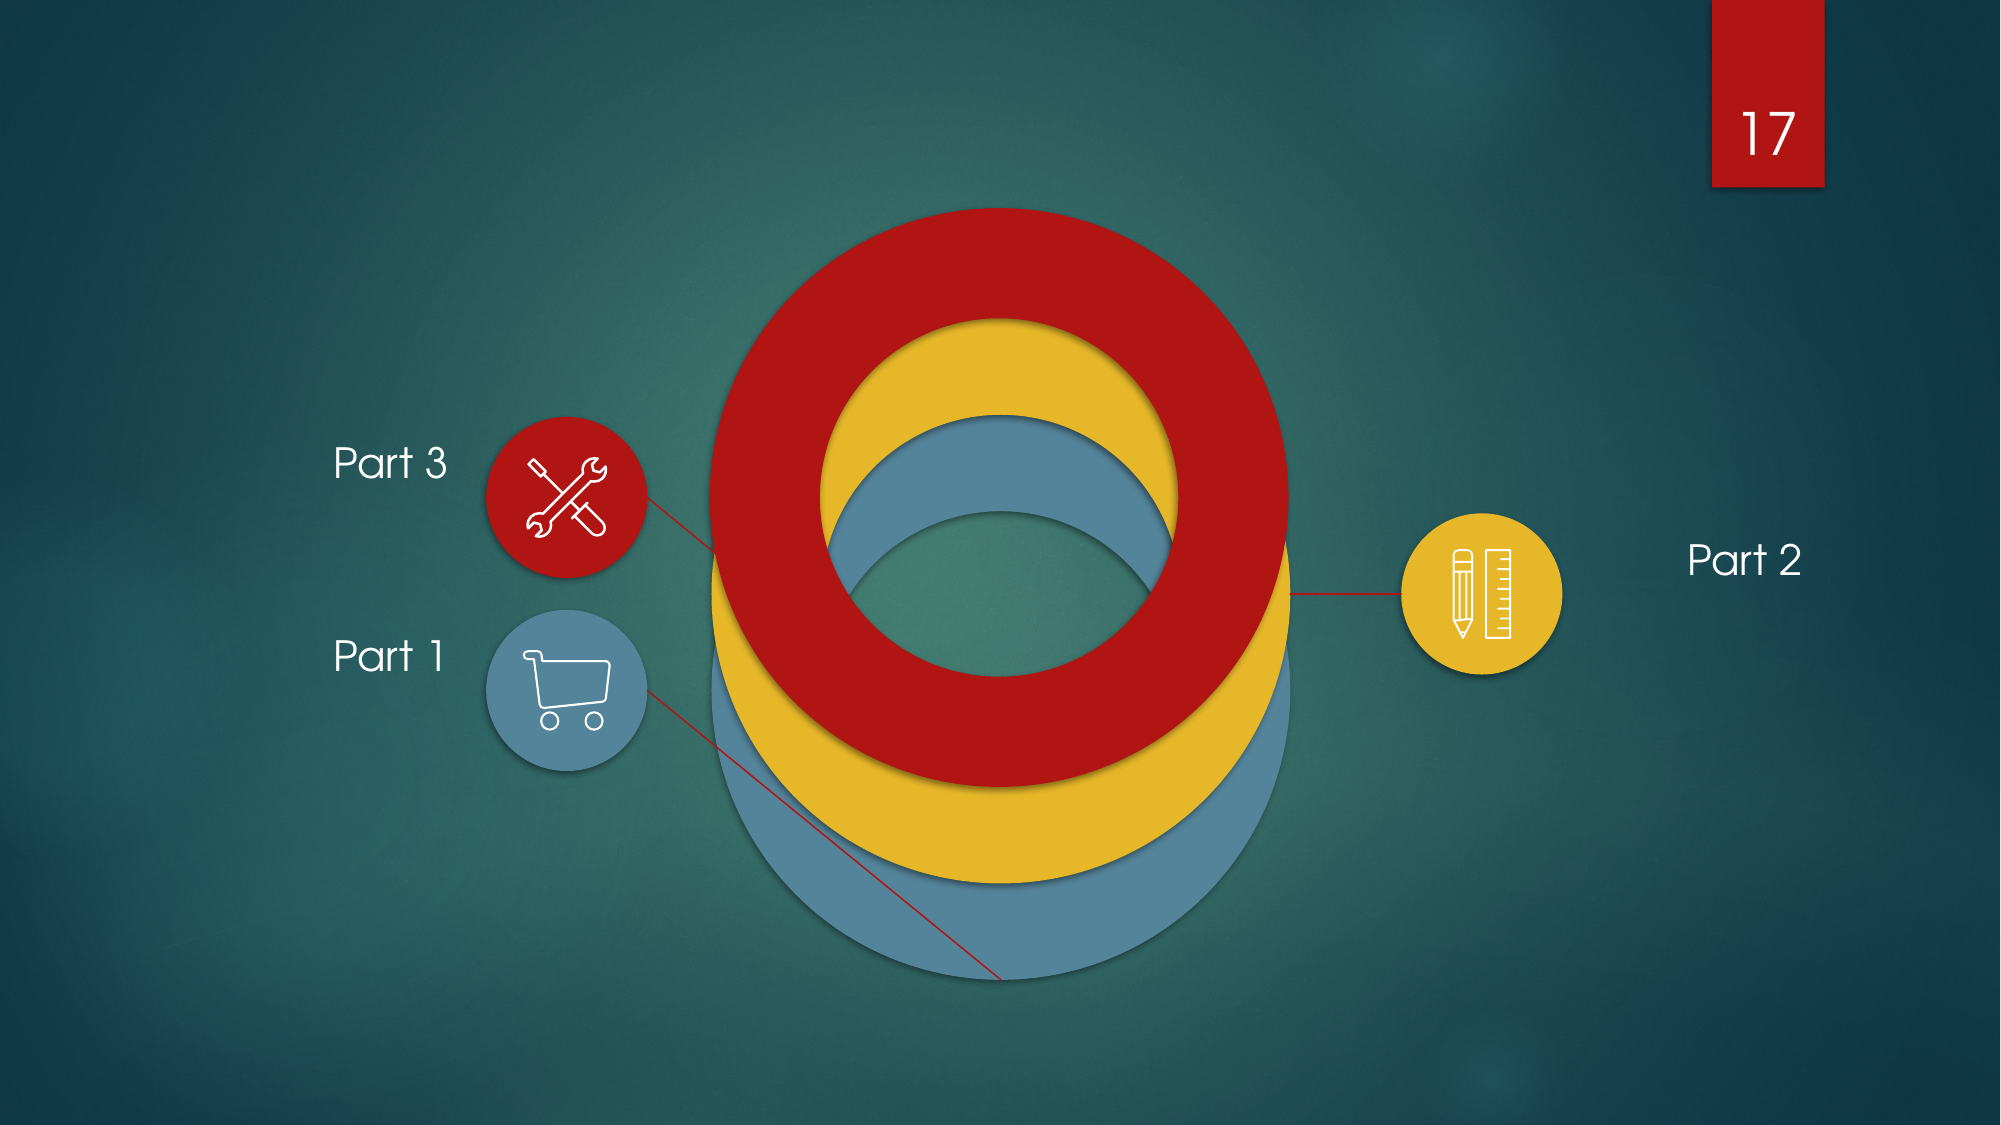

17

Part 3

Part 2

Part 1